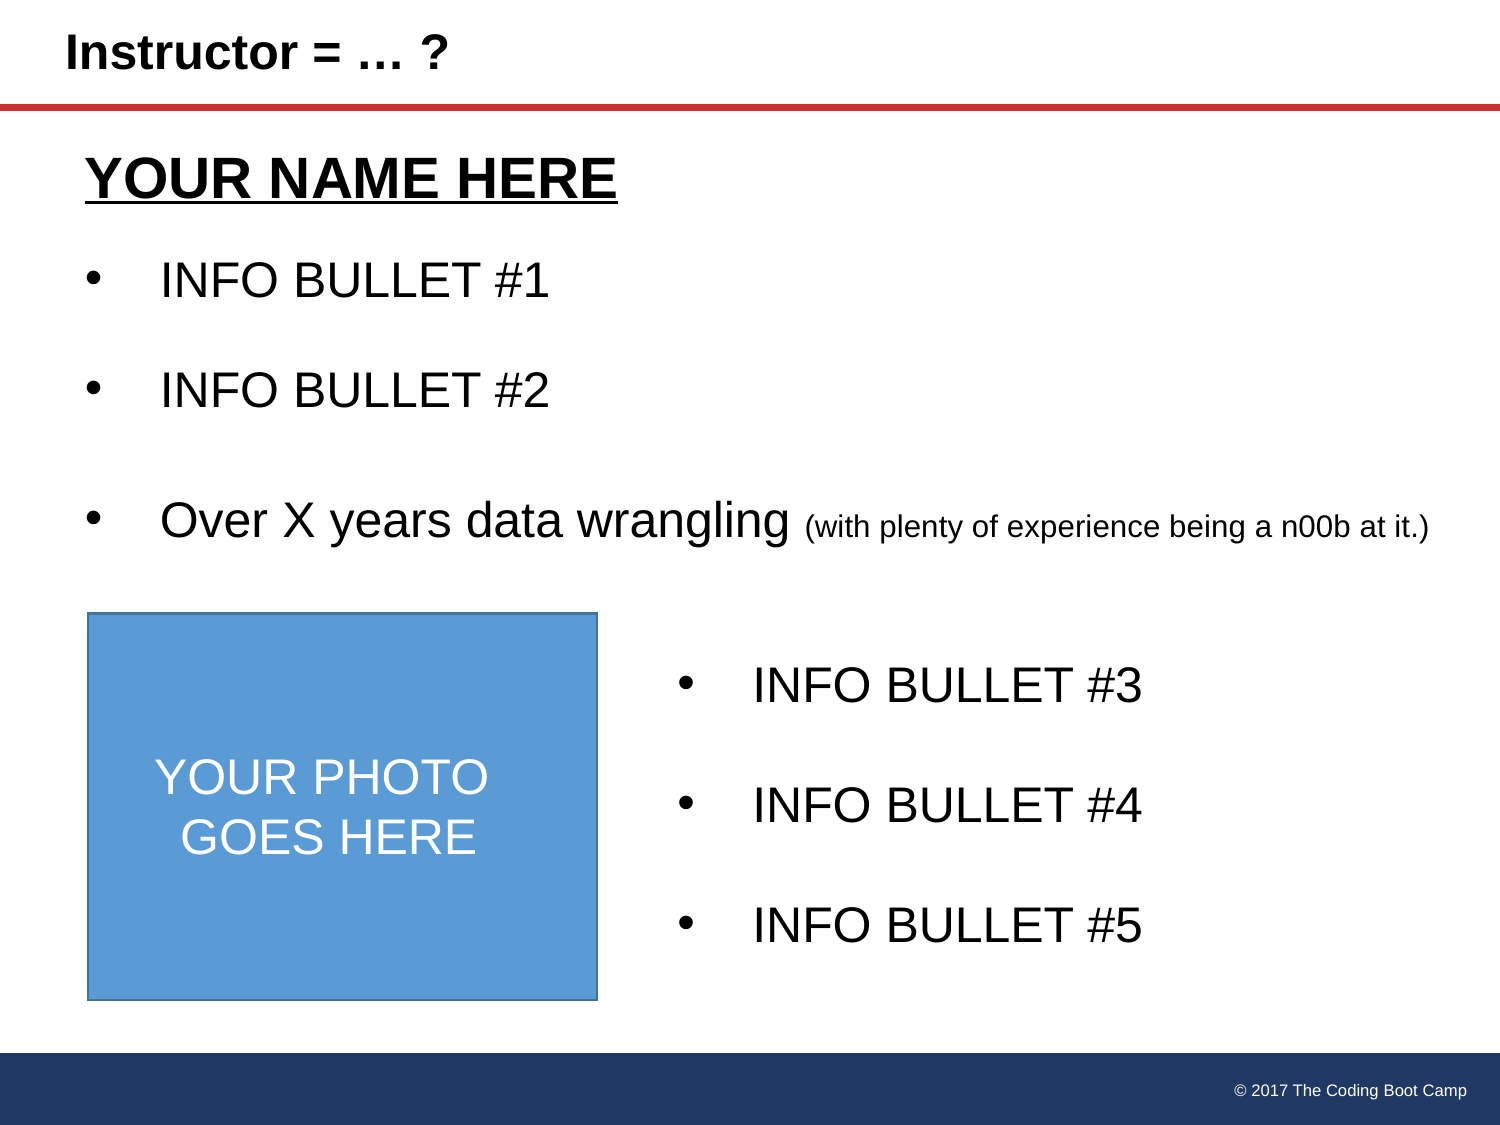

# Instructor = … ?
YOUR NAME HERE

INFO BULLET #1

INFO BULLET #2

Over X years data wrangling (with plenty of experience being a n00b at it.)

INFO BULLET #3

INFO BULLET #4

INFO BULLET #5
YOUR PHOTO
GOES HERE